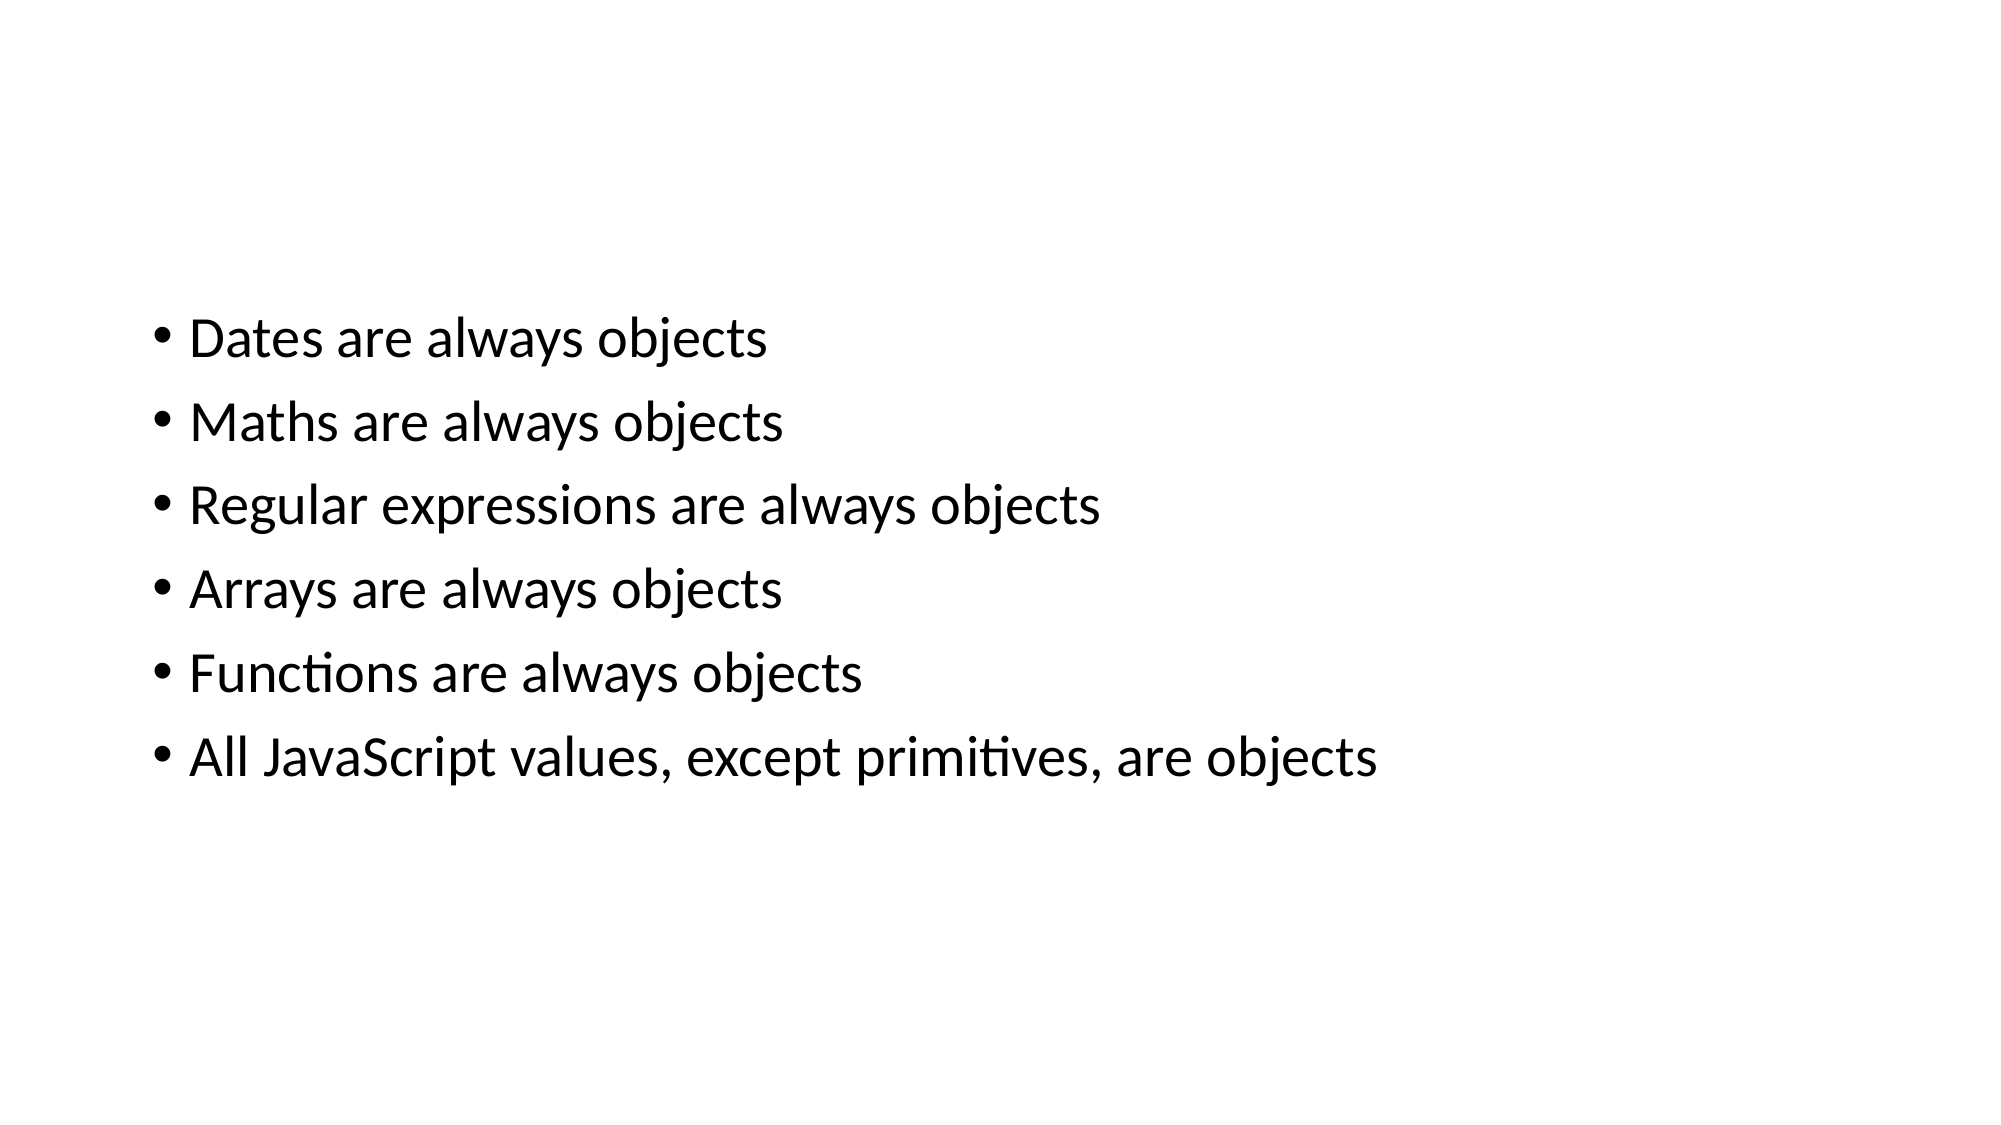

#
Dates are always objects
Maths are always objects
Regular expressions are always objects
Arrays are always objects
Functions are always objects
All JavaScript values, except primitives, are objects